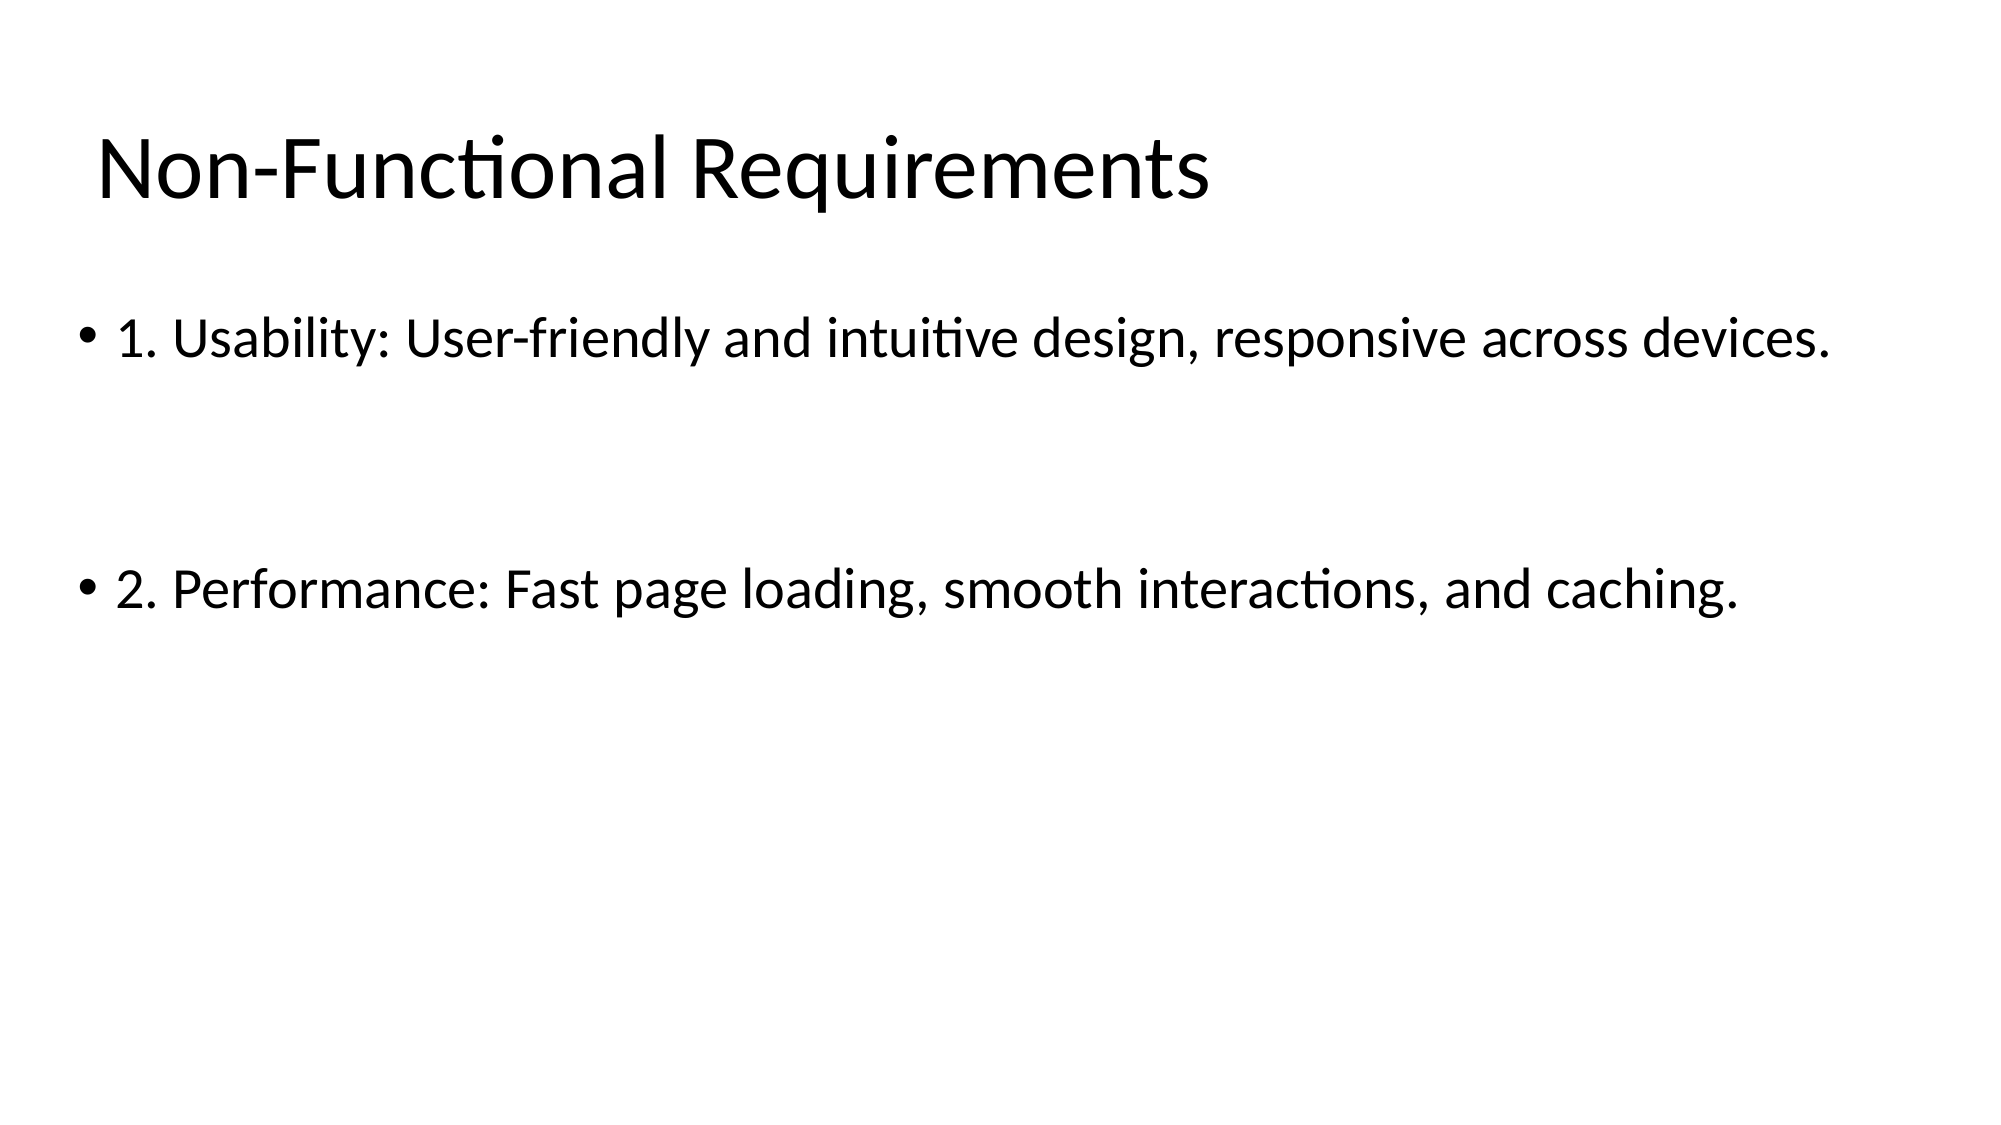

# Non-Functional Requirements
1. Usability: User-friendly and intuitive design, responsive across devices.

2. Performance: Fast page loading, smooth interactions, and caching.